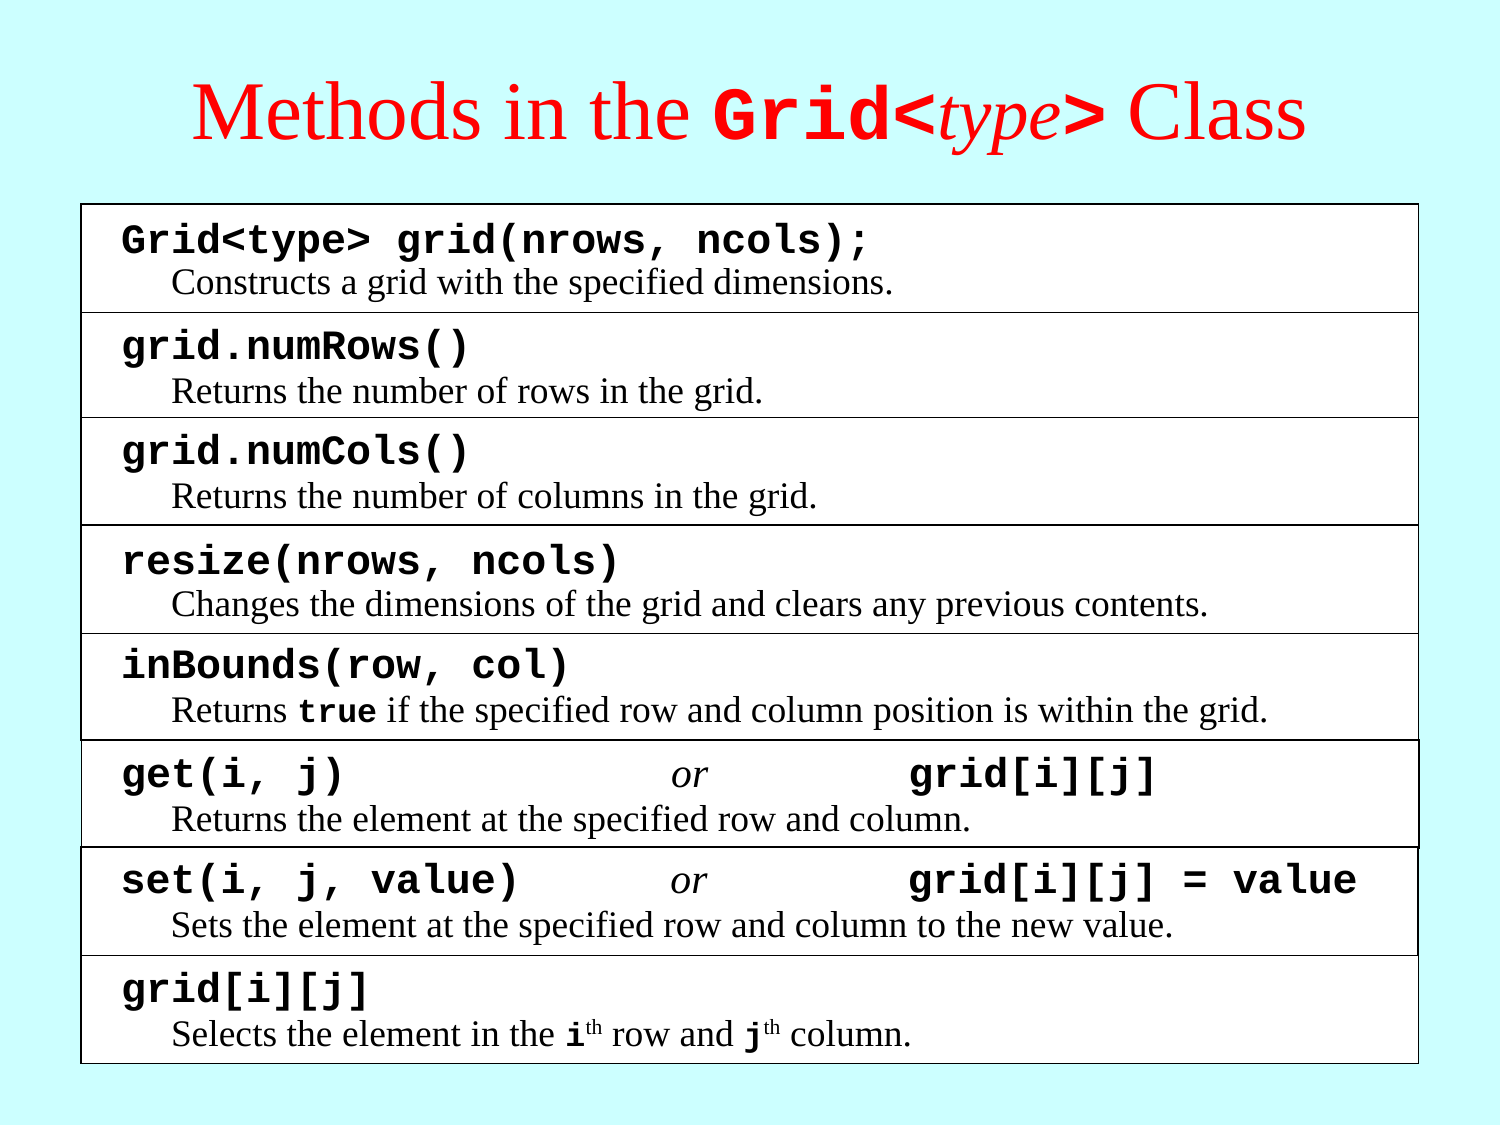

# Methods in the Grid<type> Class

Grid<type> grid(nrows, ncols);
Constructs a grid with the specified dimensions.
grid.numRows()

Returns the number of rows in the grid.
grid.numCols()

Returns the number of columns in the grid.

resize(nrows, ncols)
Changes the dimensions of the grid and clears any previous contents.
inBounds(row, col)

Returns true if the specified row and column position is within the grid.
get(i, j)             or        grid[i][j]

Returns the element at the specified row and column.
set(i, j, value)      or        grid[i][j] = value

Sets the element at the specified row and column to the new value.
grid[i][j]

Selects the element in the ith row and jth column.